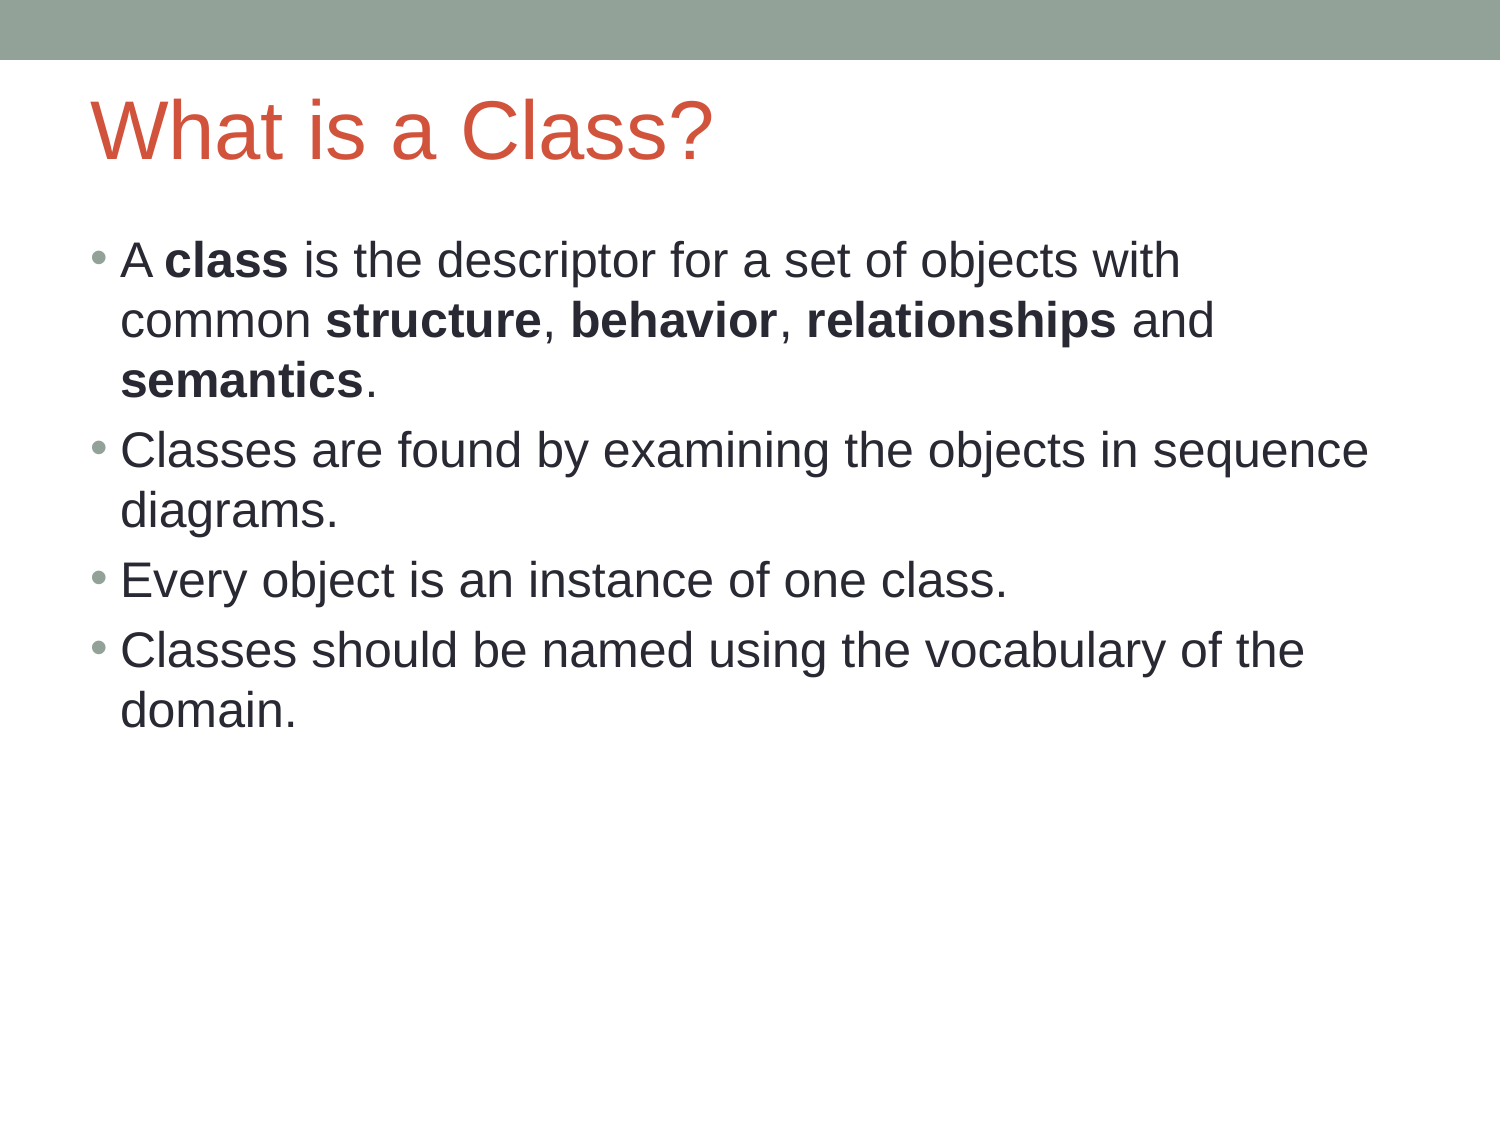

# What is a Class?
A class is the descriptor for a set of objects with common structure, behavior, relationships and semantics.
Classes are found by examining the objects in sequence diagrams.
Every object is an instance of one class.
Classes should be named using the vocabulary of the domain.